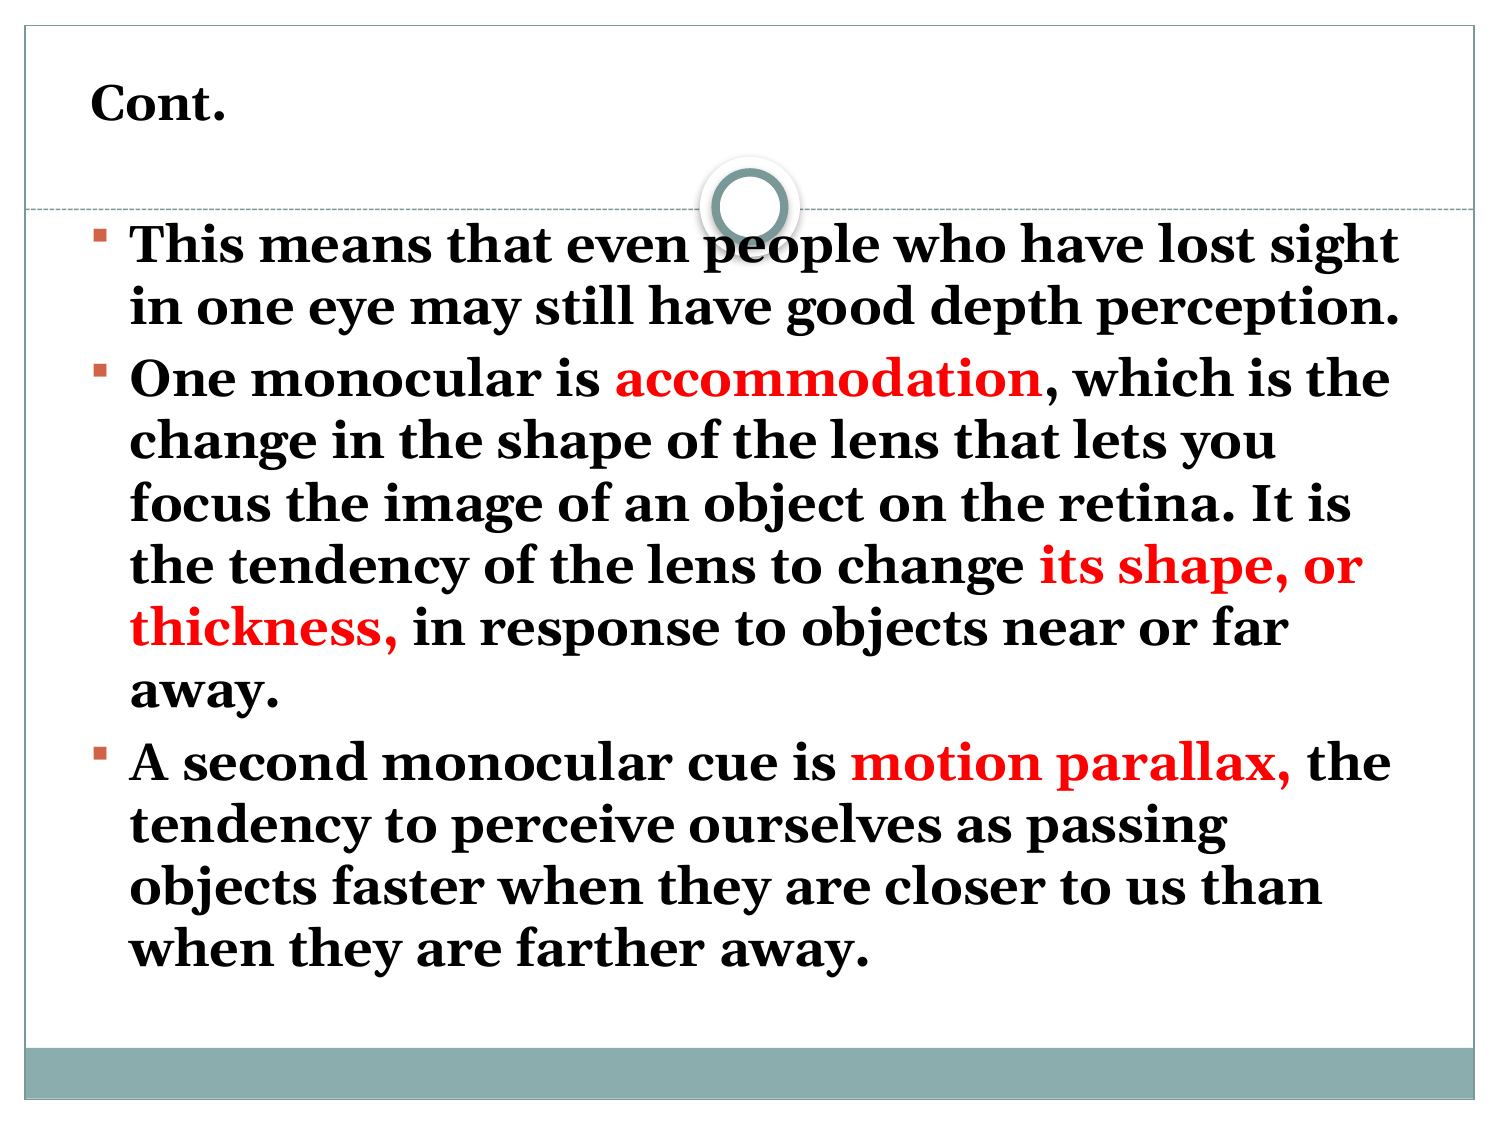

Cont.

This means that even people who have lost sight in one eye may still have good depth perception.
One monocular is accommodation, which is the change in the shape of the lens that lets you focus the image of an object on the retina. It is the tendency of the lens to change its shape, or thickness, in response to objects near or far away.
A second monocular cue is motion parallax, the tendency to perceive ourselves as passing objects faster when they are closer to us than when they are farther away.